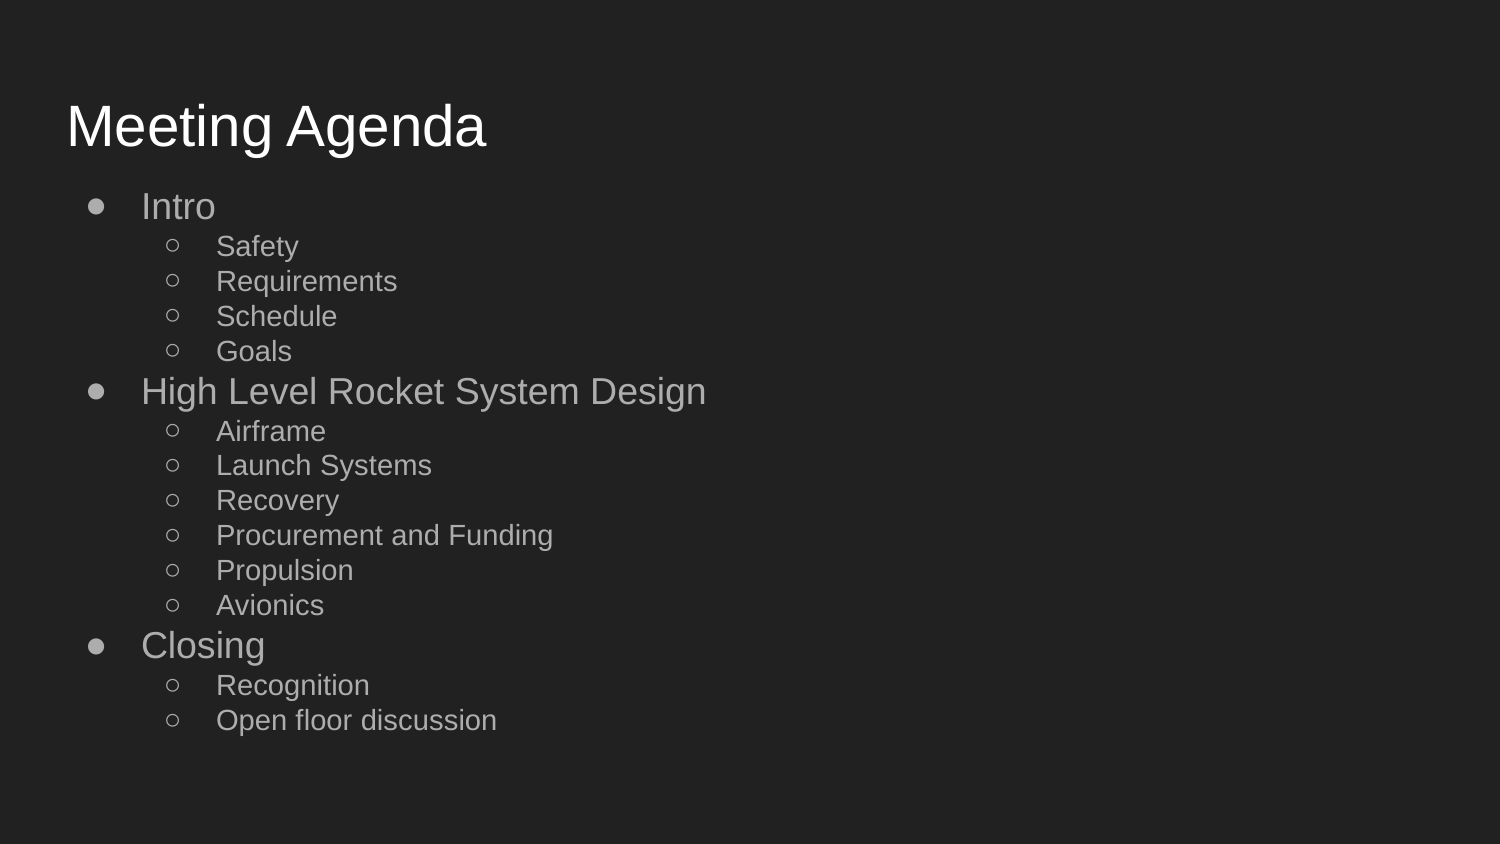

# Meeting Agenda
Intro
Safety
Requirements
Schedule
Goals
High Level Rocket System Design
Airframe
Launch Systems
Recovery
Procurement and Funding
Propulsion
Avionics
Closing
Recognition
Open floor discussion